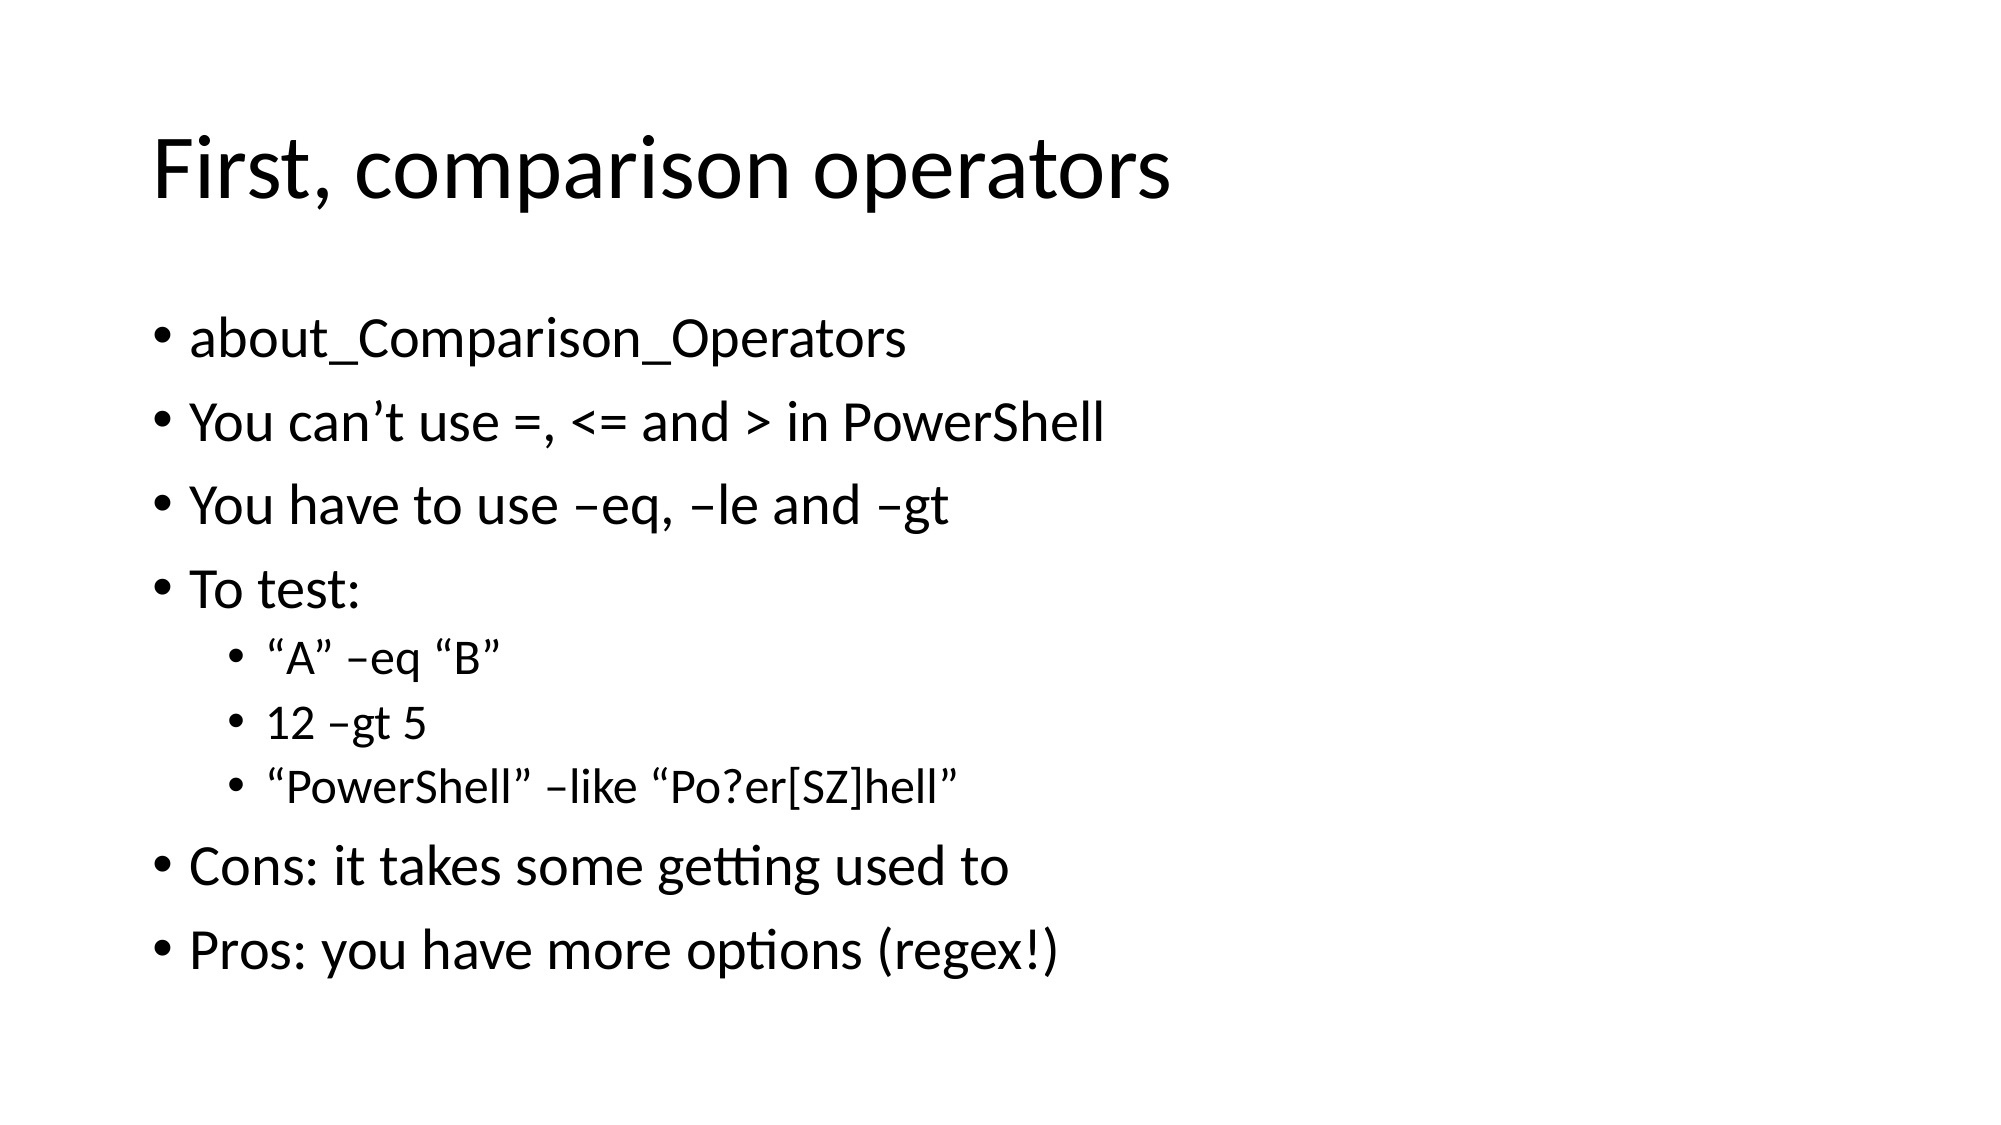

# First, comparison operators
about_Comparison_Operators
You can’t use =, <= and > in PowerShell
You have to use –eq, –le and –gt
To test:
“A” –eq “B”
12 –gt 5
“PowerShell” –like “Po?er[SZ]hell”
Cons: it takes some getting used to
Pros: you have more options (regex!)